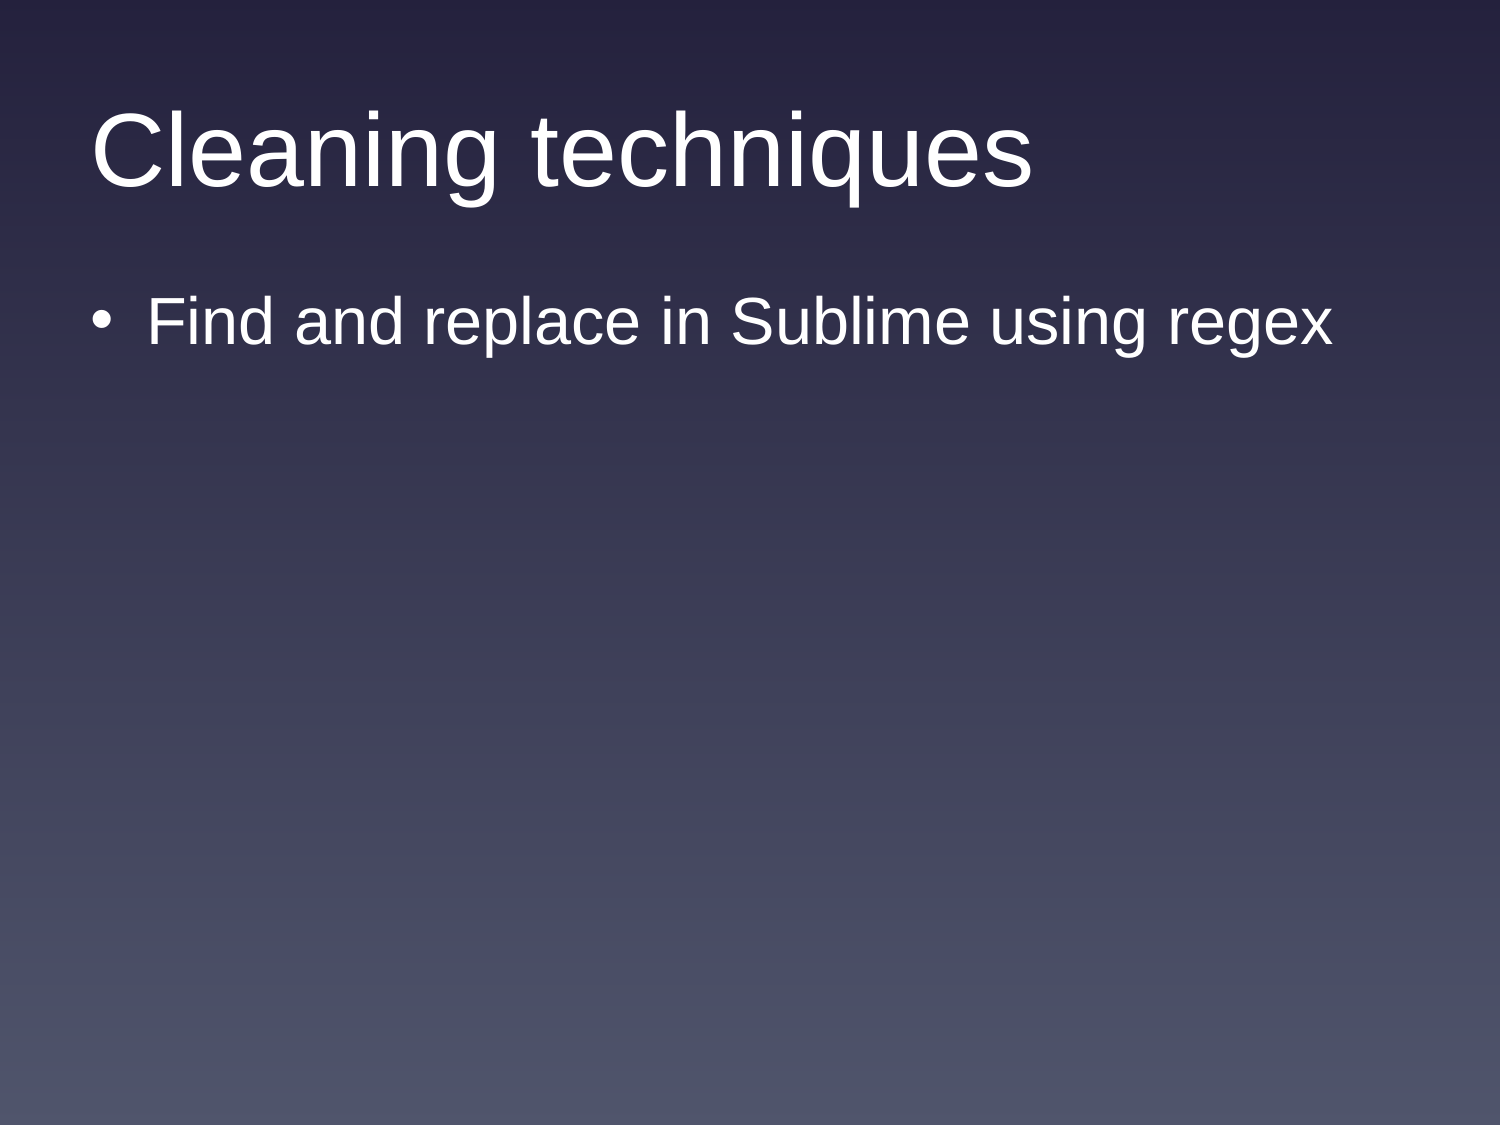

# Cleaning techniques
Find and replace in Sublime using regex